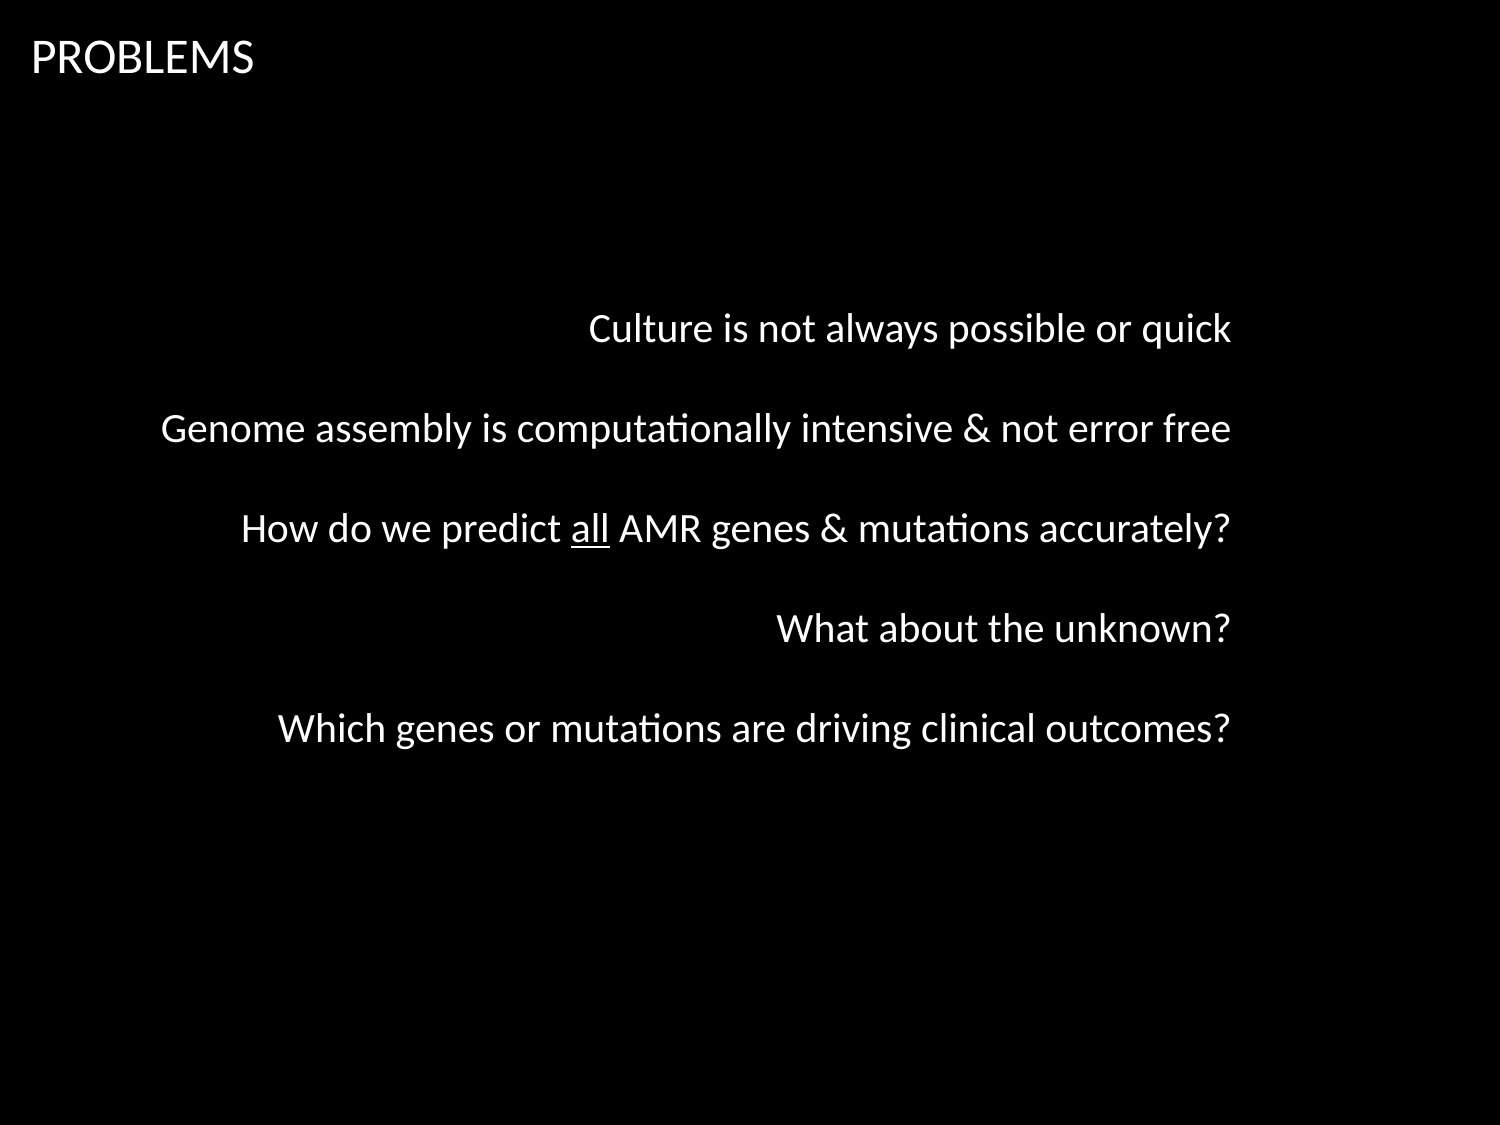

PROBLEMS

Culture is not always possible or quick

Genome assembly is computationally intensive & not error free

How do we predict all AMR genes & mutations accurately?

What about the unknown?

Which genes or mutations are driving clinical outcomes?